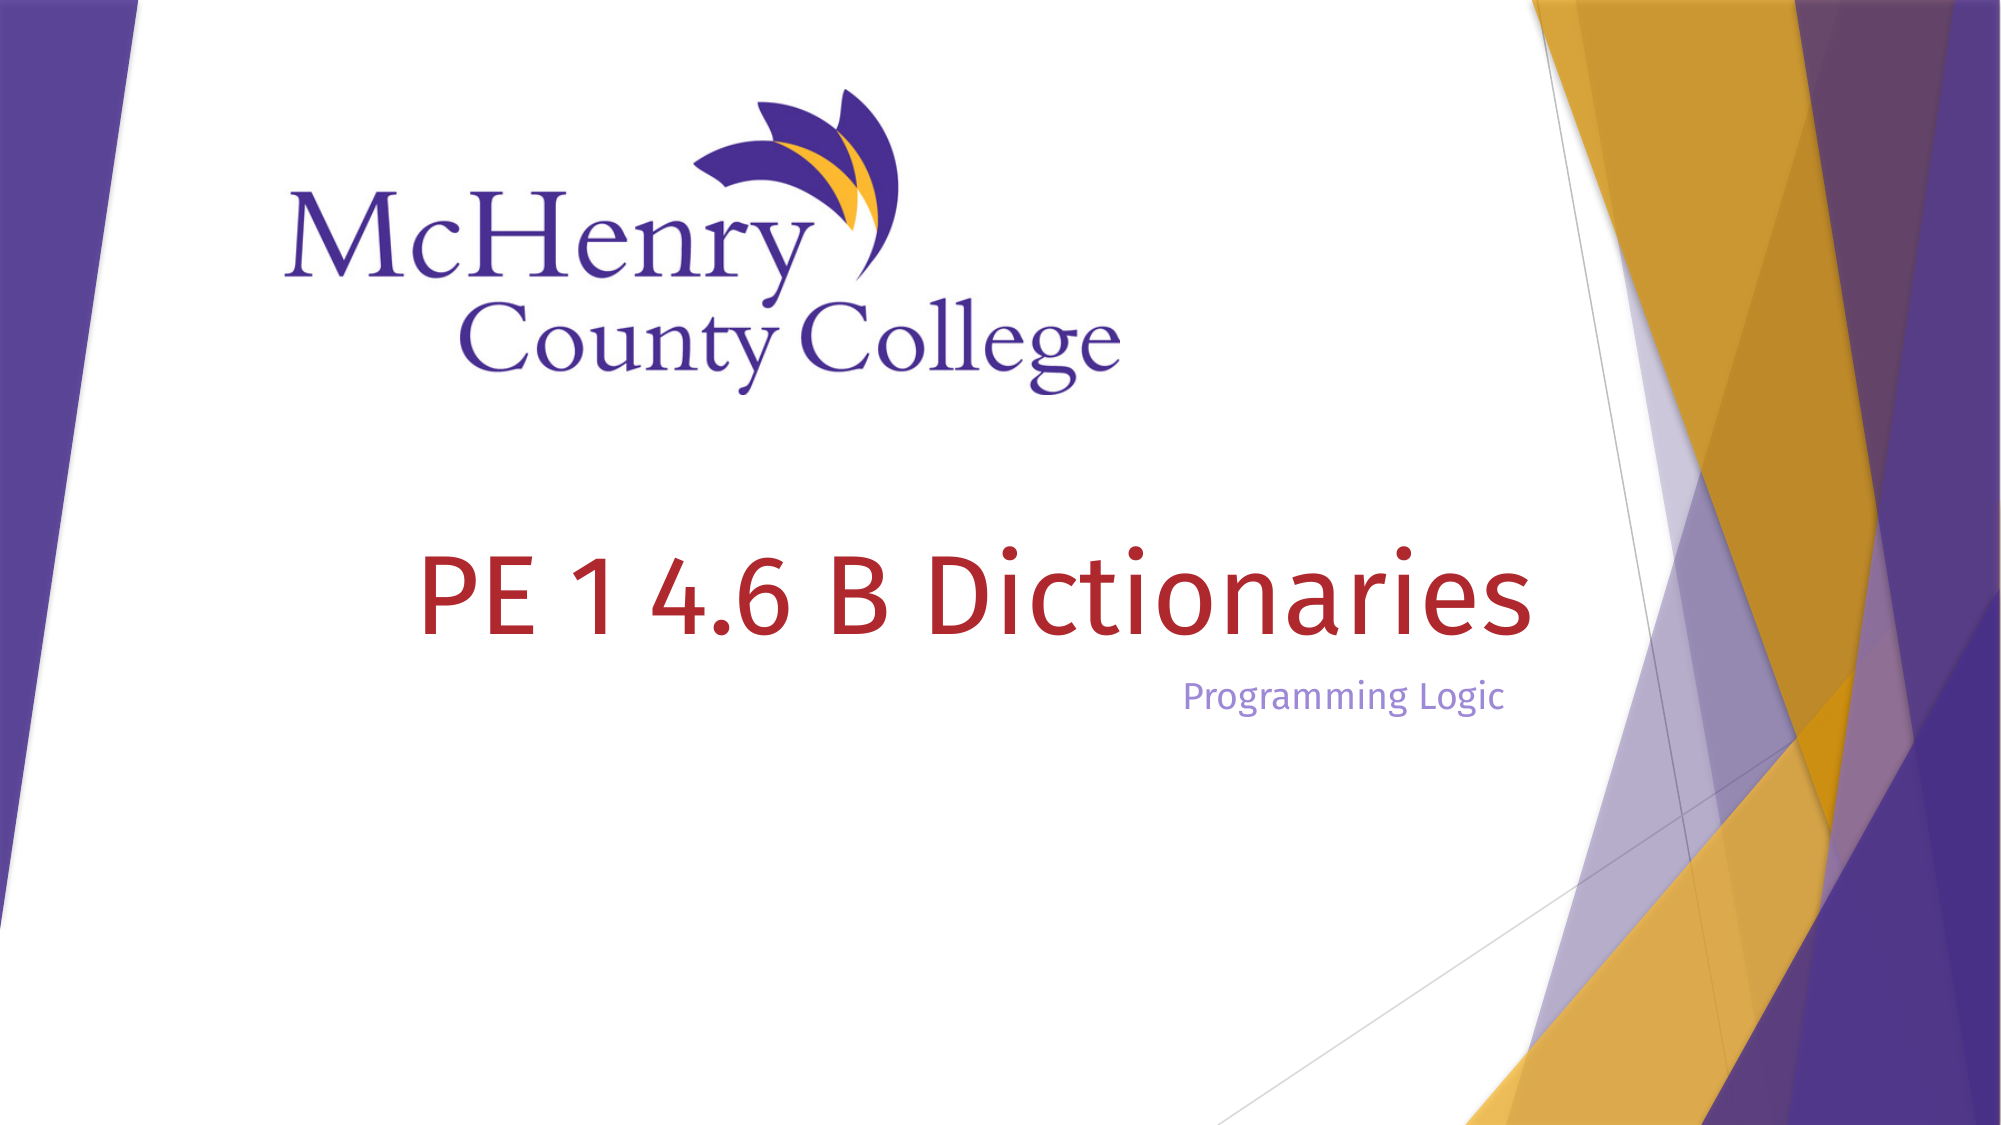

# PE 1 4.6 B Dictionaries
Programming Logic